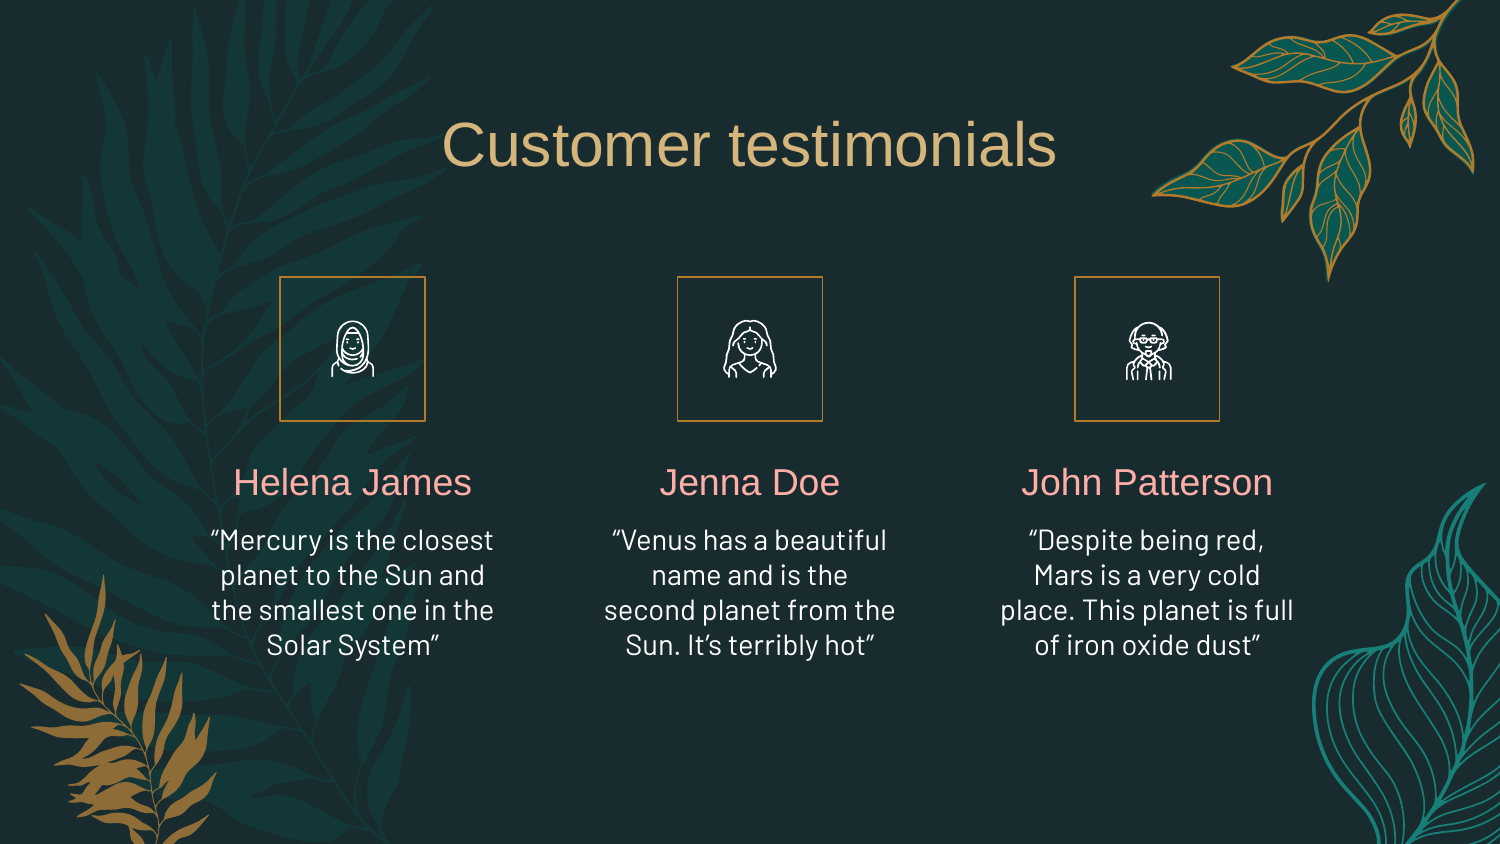

Customer testimonials

John Patterson
# Helena James
Jenna Doe
“Mercury is the closest planet to the Sun and the smallest one in the Solar System”
“Venus has a beautiful name and is the second planet from the Sun. It’s terribly hot”
“Despite being red, Mars is a very cold place. This planet is full of iron oxide dust”